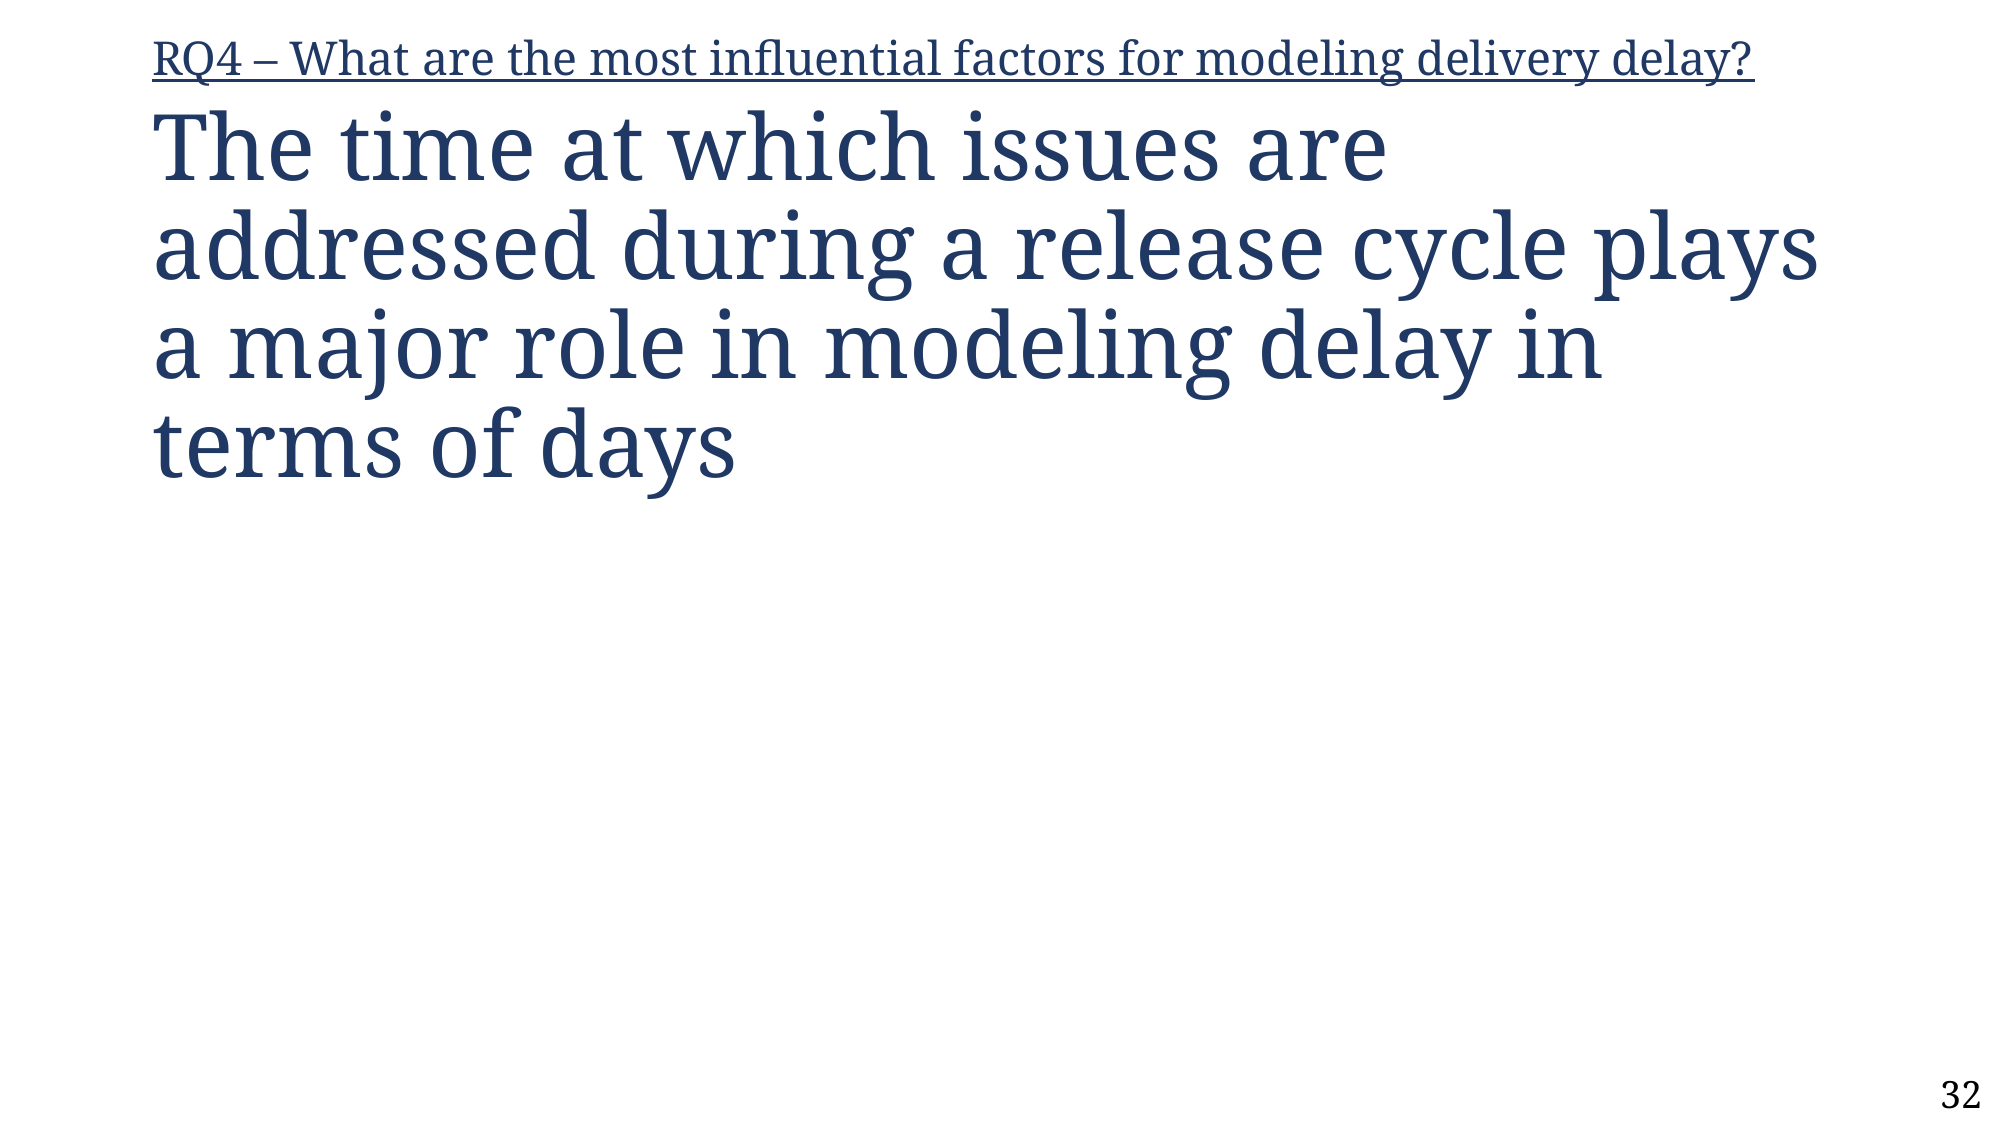

RQ4 – What are the most influential factors for modeling delivery delay?
# The time at which issues are addressed during a release cycle plays a major role in modeling delay in terms of days
32